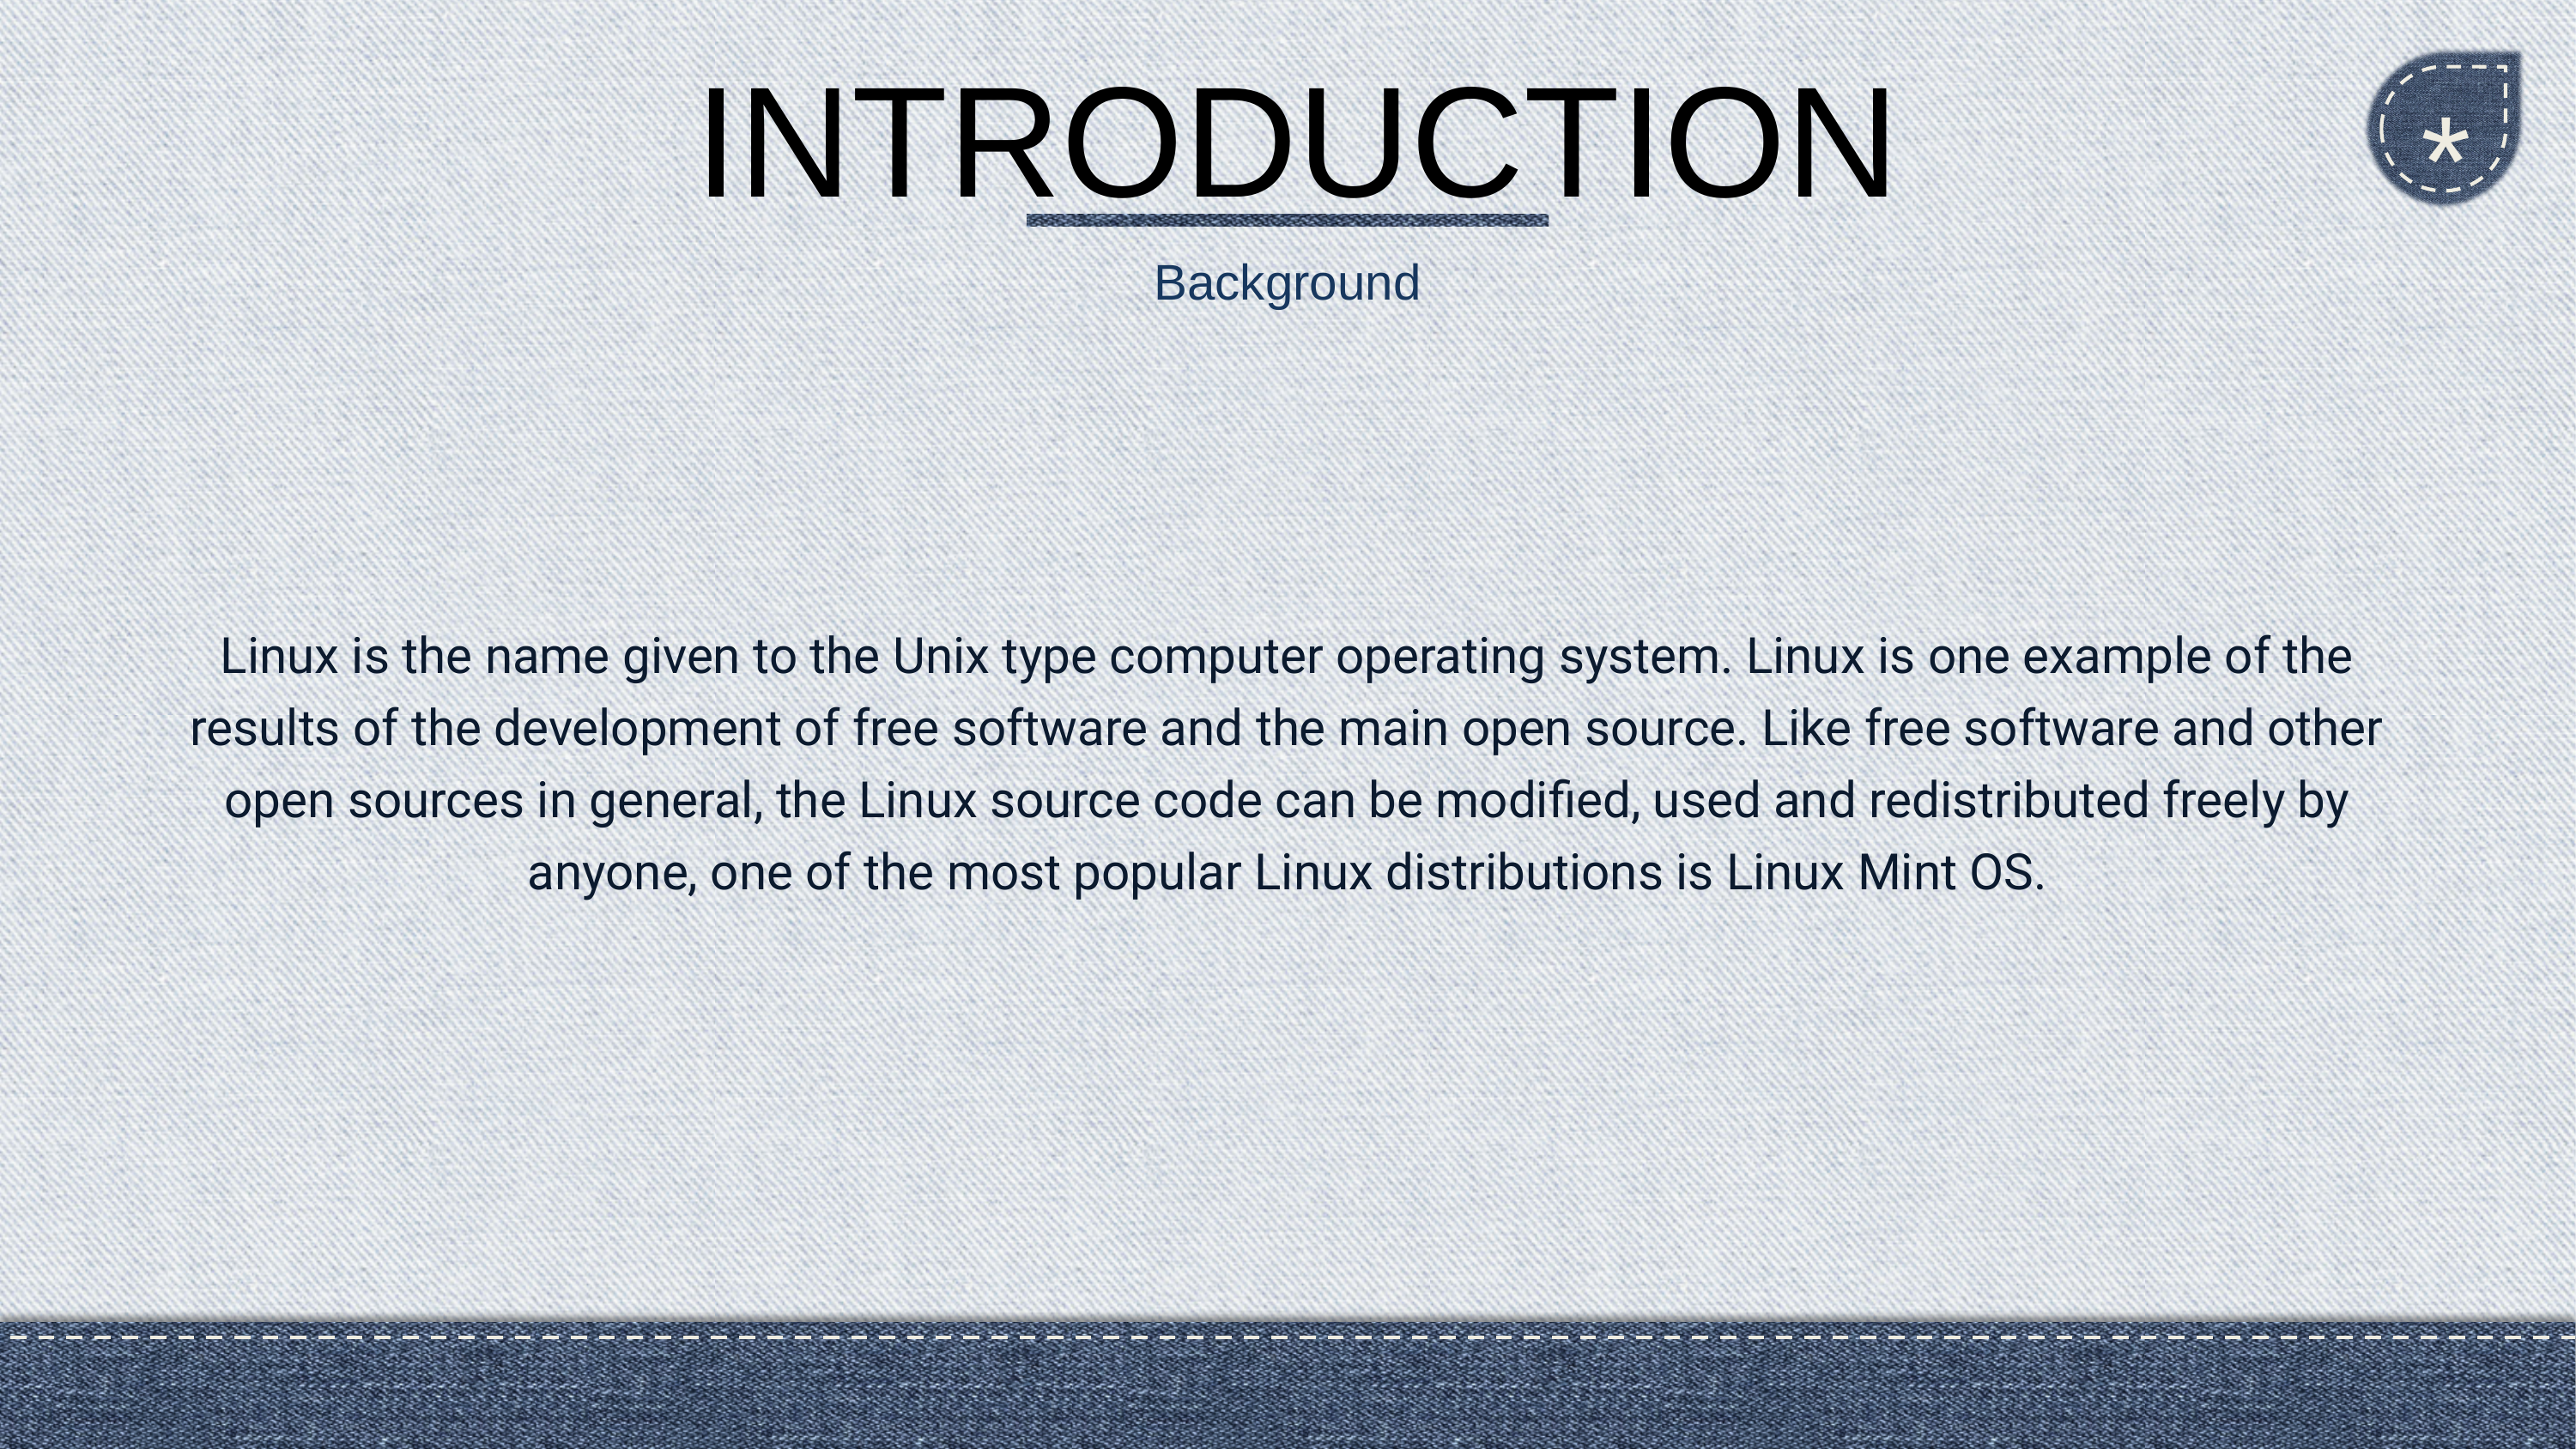

# INTRODUCTION
*
Background
Linux is the name given to the Unix type computer operating system. Linux is one example of the results of the development of free software and the main open source. Like free software and other open sources in general, the Linux source code can be modified, used and redistributed freely by anyone, one of the most popular Linux distributions is Linux Mint OS.